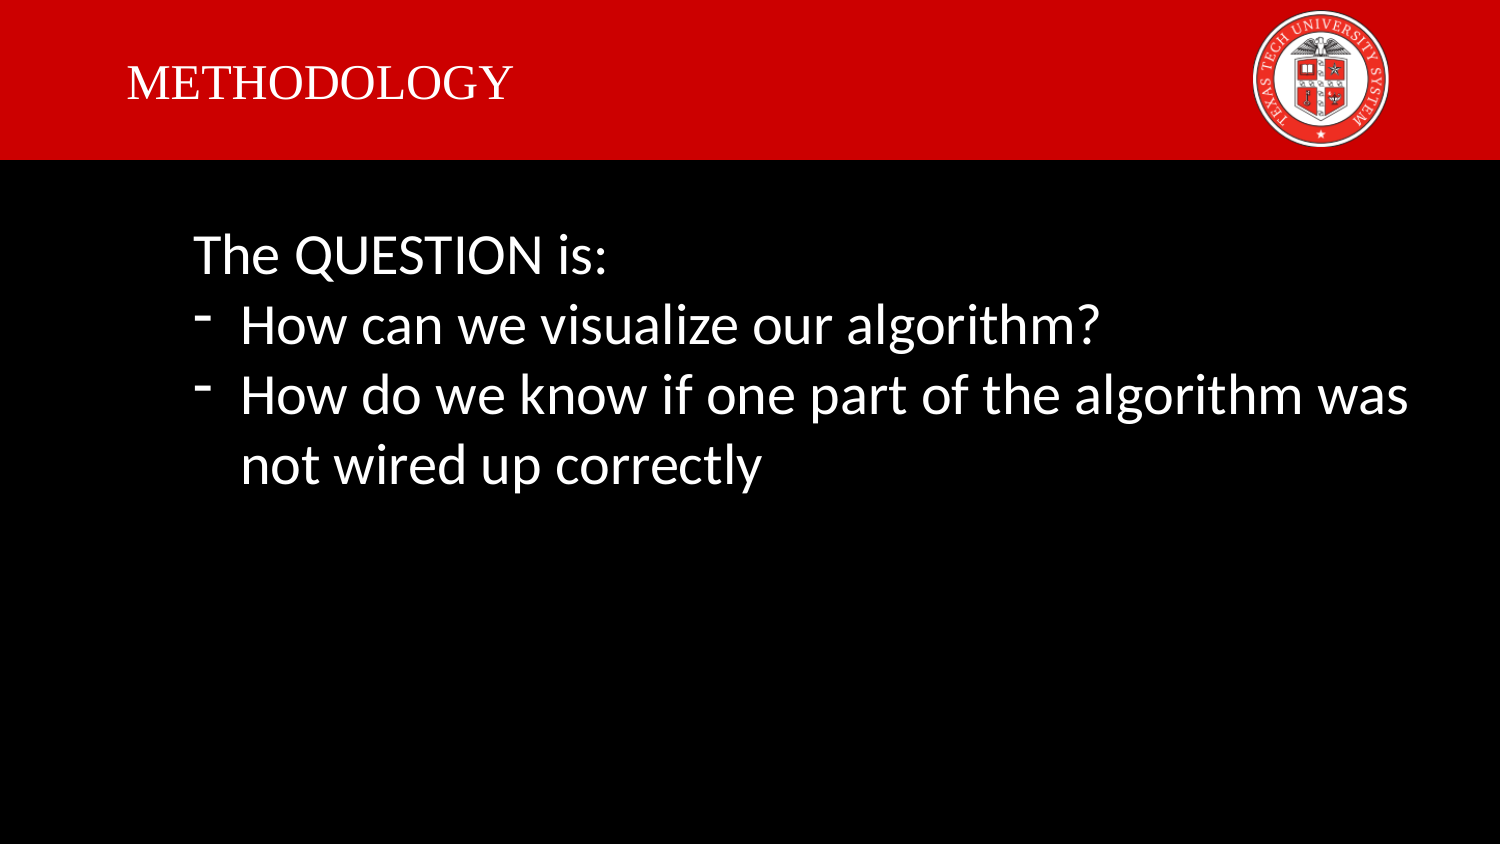

# METHODOLOGY
The QUESTION is:
How can we visualize our algorithm?
How do we know if one part of the algorithm was not wired up correctly